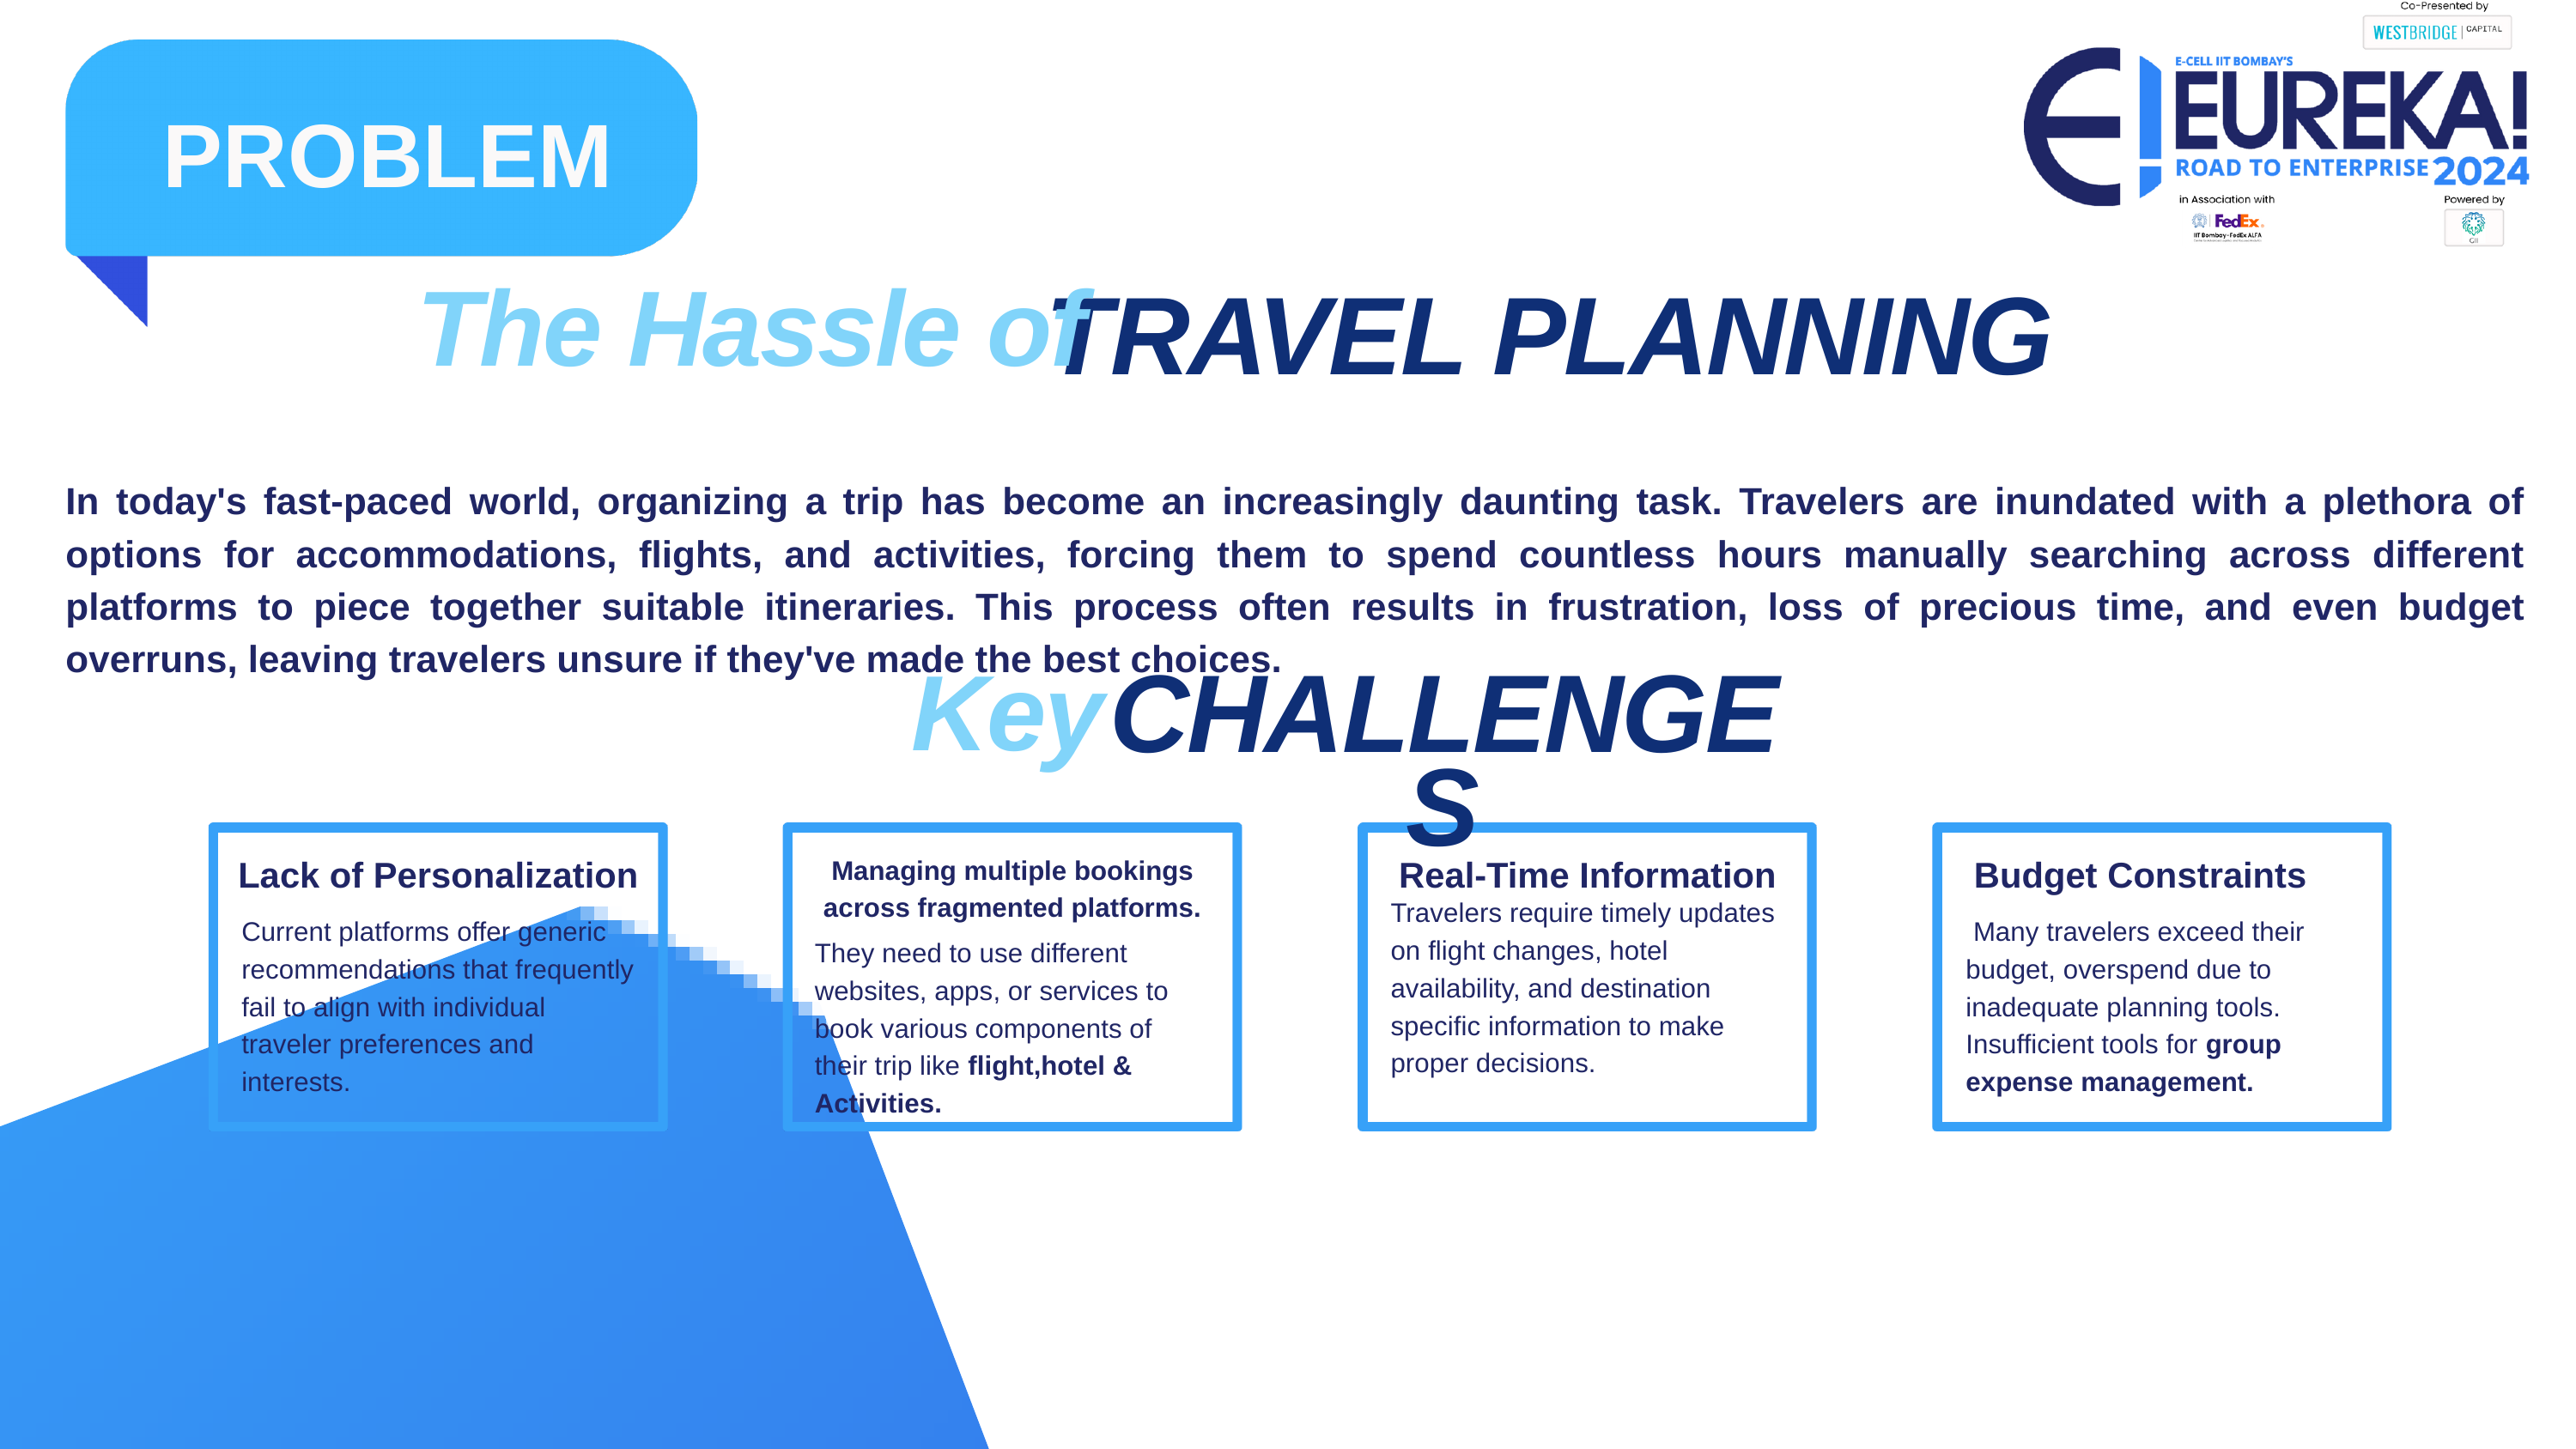

PROBLEM
TRAVEL PLANNING
The Hassle of
In today's fast-paced world, organizing a trip has become an increasingly daunting task. Travelers are inundated with a plethora of options for accommodations, flights, and activities, forcing them to spend countless hours manually searching across different platforms to piece together suitable itineraries. This process often results in frustration, loss of precious time, and even budget overruns, leaving travelers unsure if they've made the best choices.
CHALLENGES
Key

Lack of Personalization
Real-Time Information
Budget Constraints
Managing multiple bookings across fragmented platforms.
Travelers require timely updates on flight changes, hotel availability, and destination specific information to make proper decisions.
Current platforms offer generic recommendations that frequently fail to align with individual traveler preferences and interests.
 Many travelers exceed their budget, overspend due to inadequate planning tools.
Insufficient tools for group expense management.
They need to use different websites, apps, or services to book various components of their trip like flight,hotel & Activities.